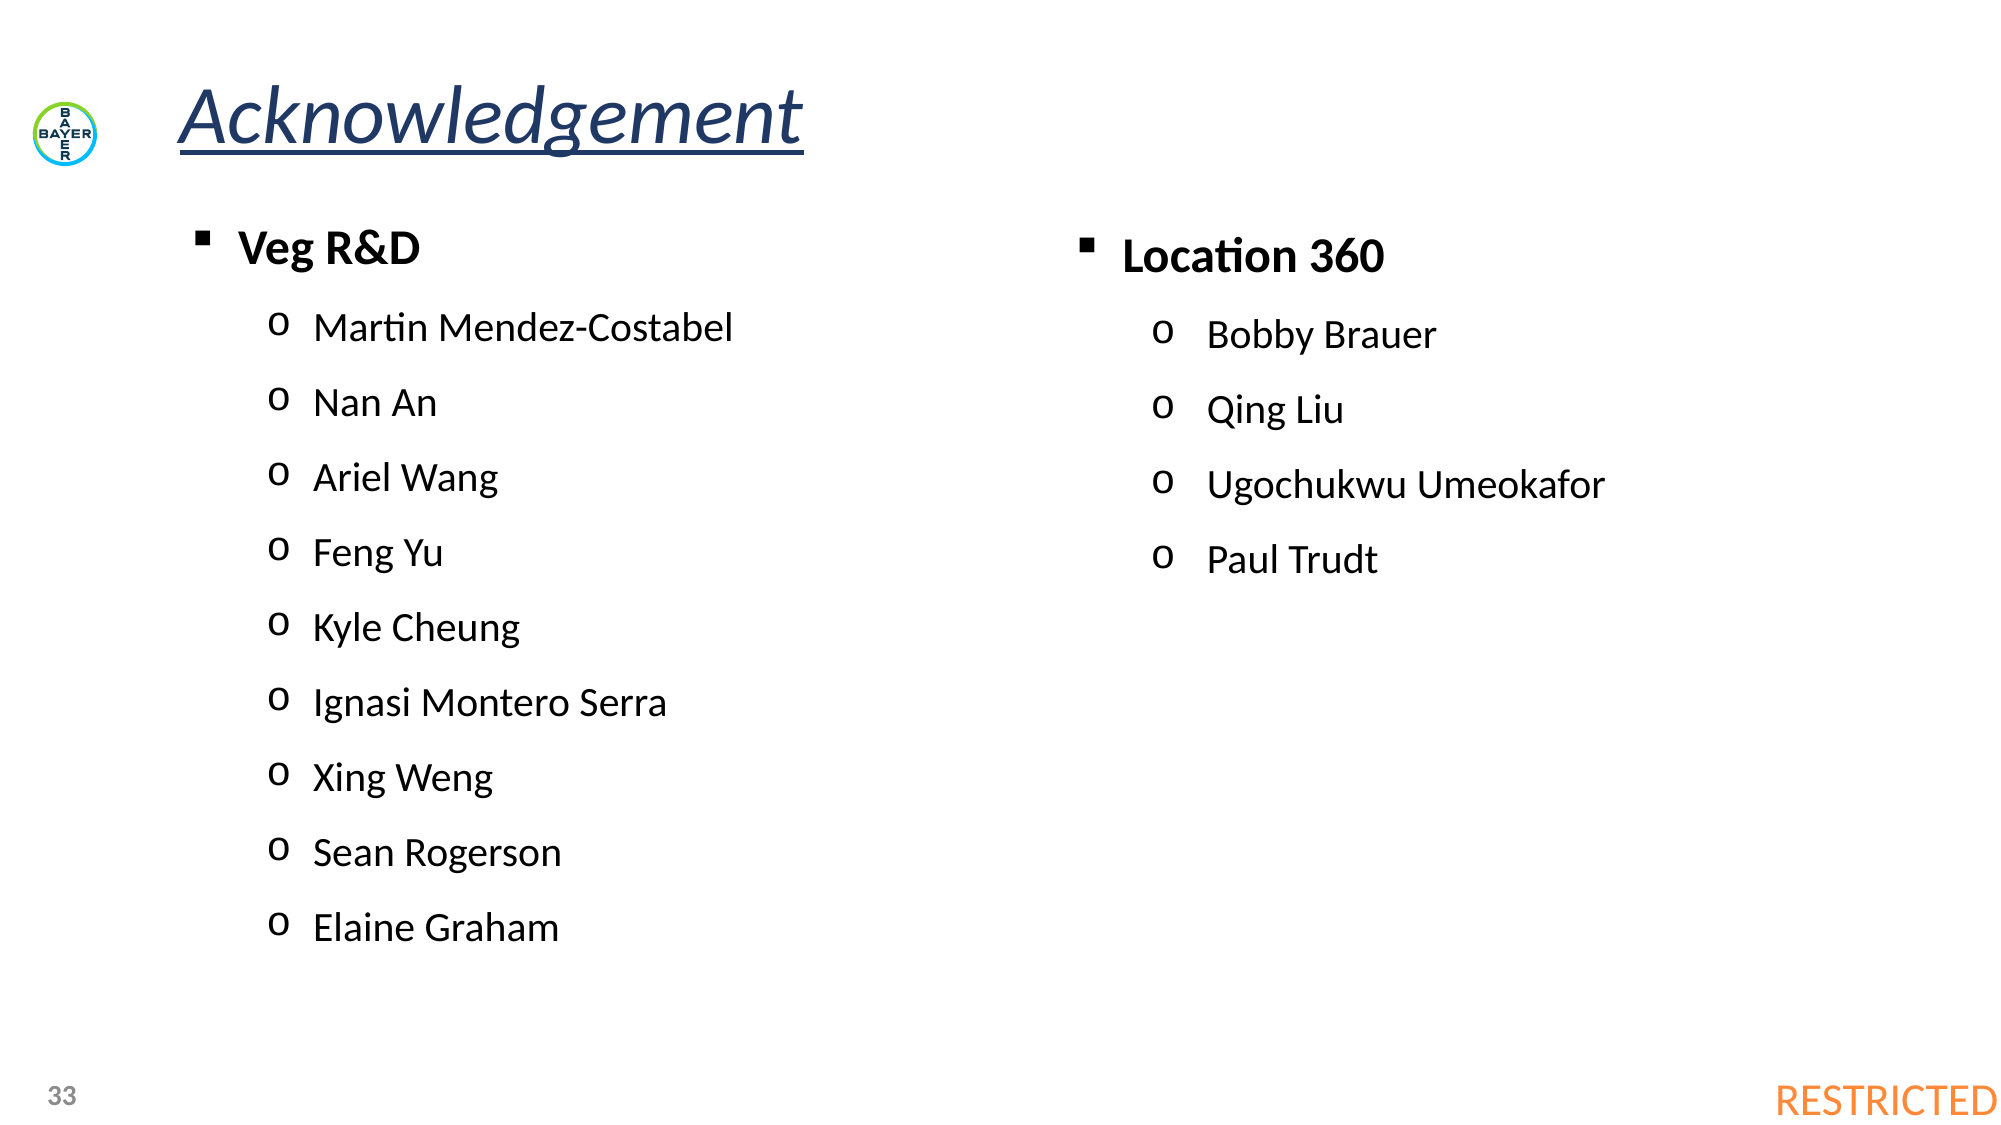

Acknowledgement
Veg R&D
Martin Mendez-Costabel
Nan An
Ariel Wang
Feng Yu
Kyle Cheung
Ignasi Montero Serra
Xing Weng
Sean Rogerson
Elaine Graham
Location 360
Bobby Brauer
Qing Liu
Ugochukwu Umeokafor
Paul Trudt
33